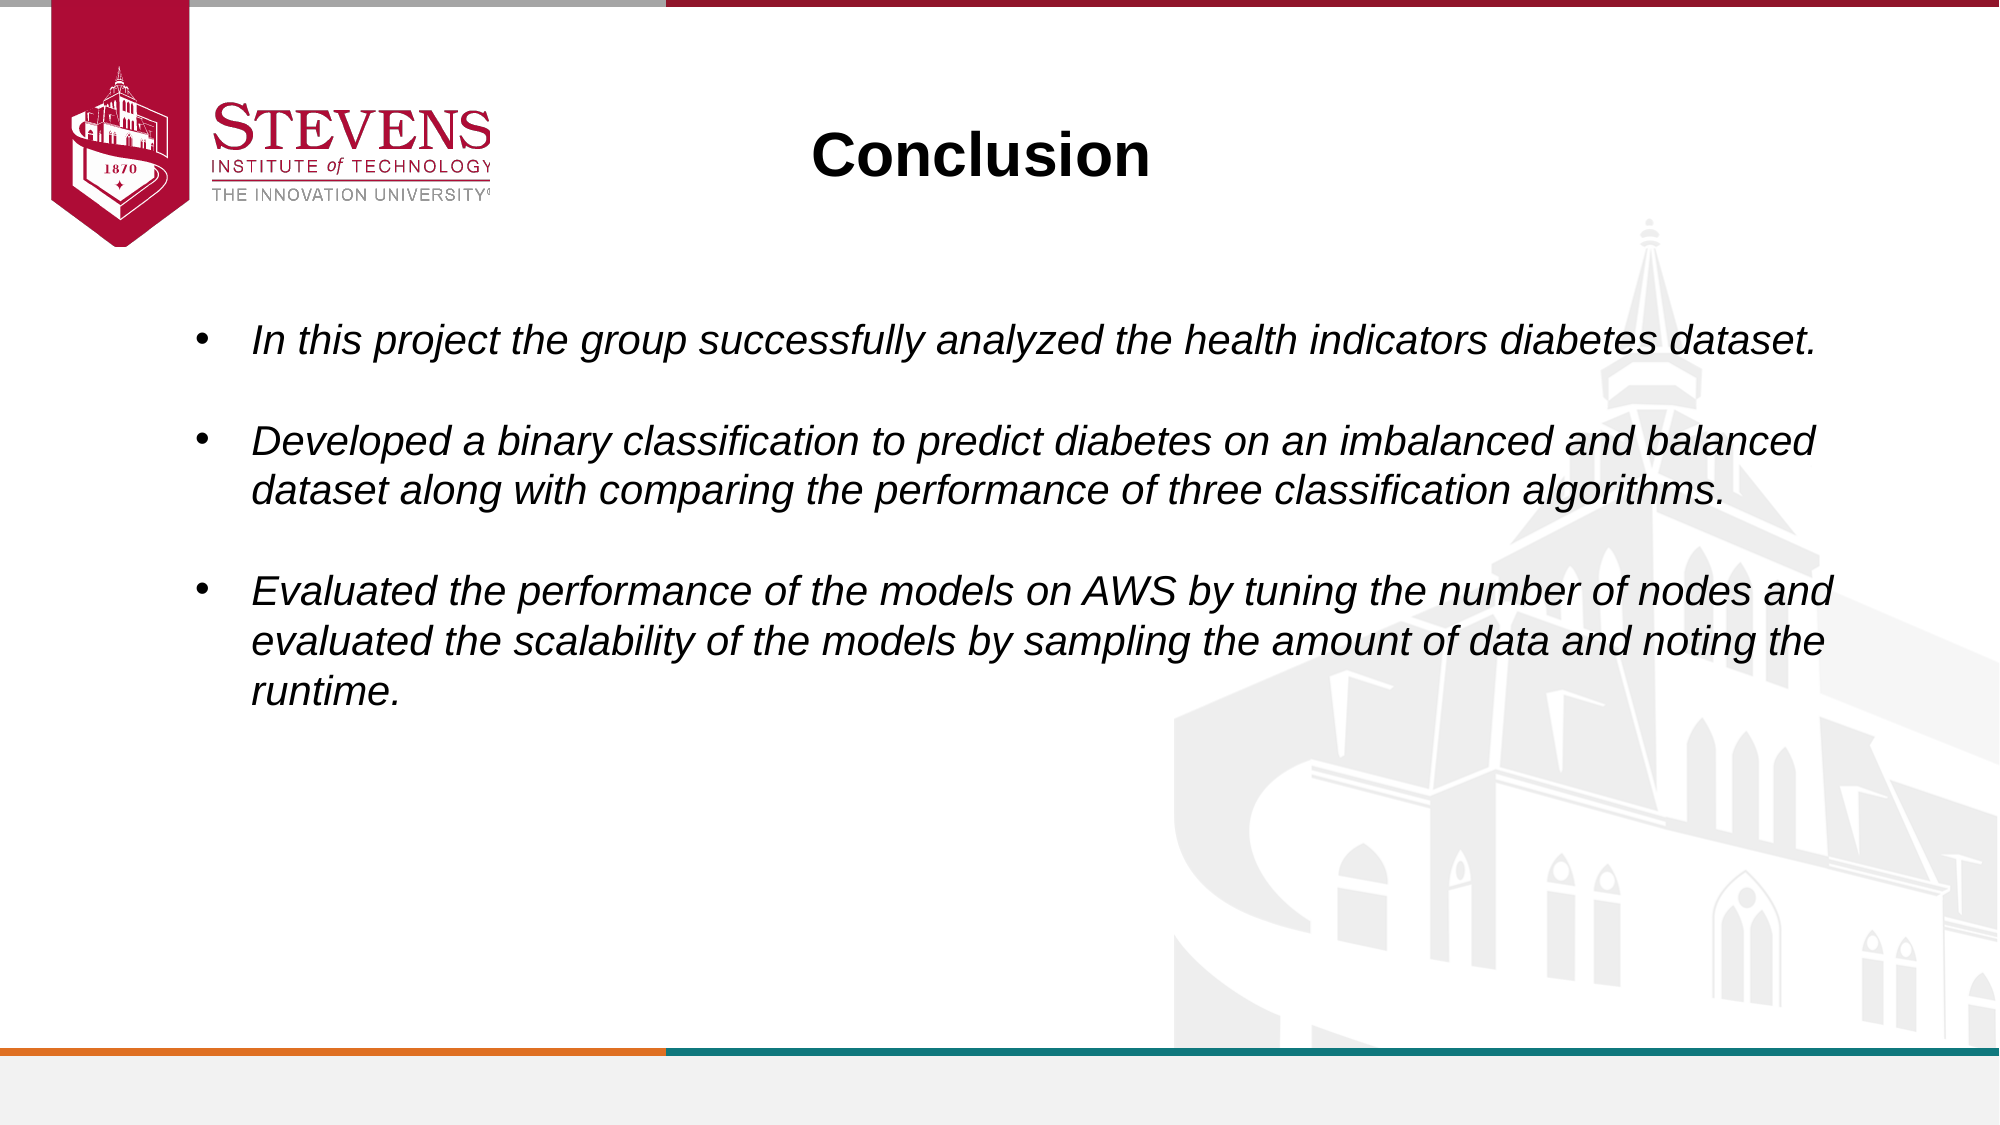

Conclusion
In this project the group successfully analyzed the health indicators diabetes dataset.

Developed a binary classification to predict diabetes on an imbalanced and balanced dataset along with comparing the performance of three classification algorithms.

Evaluated the performance of the models on AWS by tuning the number of nodes and evaluated the scalability of the models by sampling the amount of data and noting the runtime.